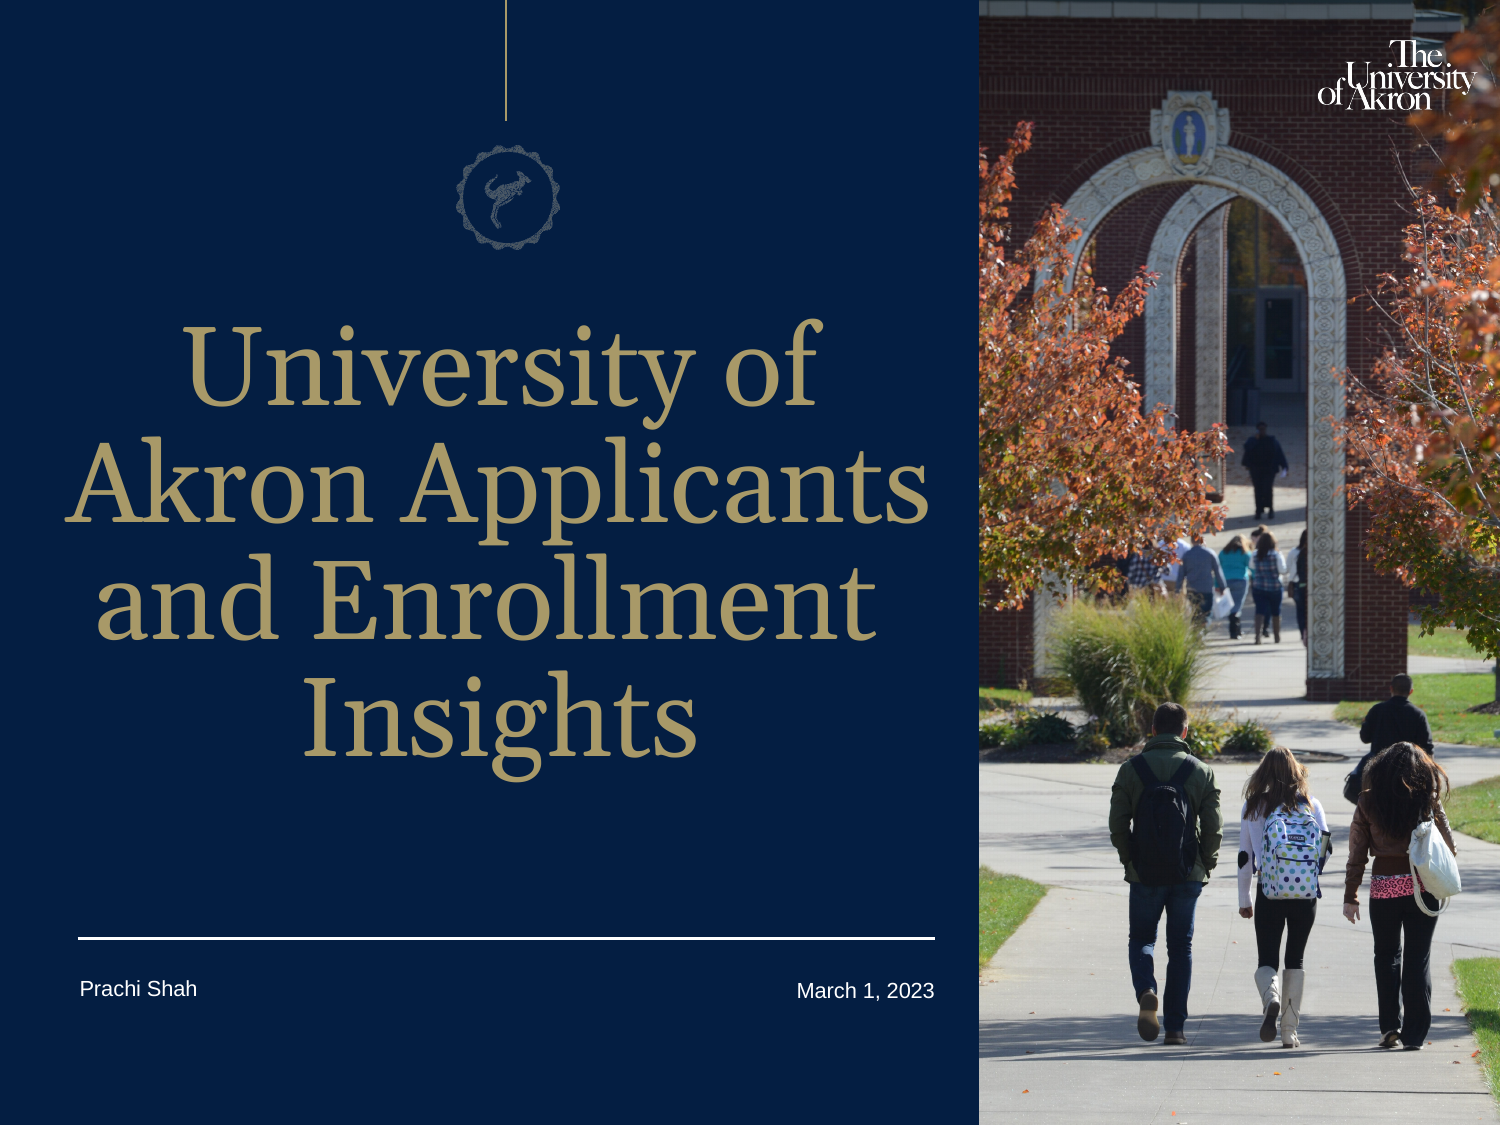

University of Akron Applicants and Enrollment
Insights
Prachi Shah